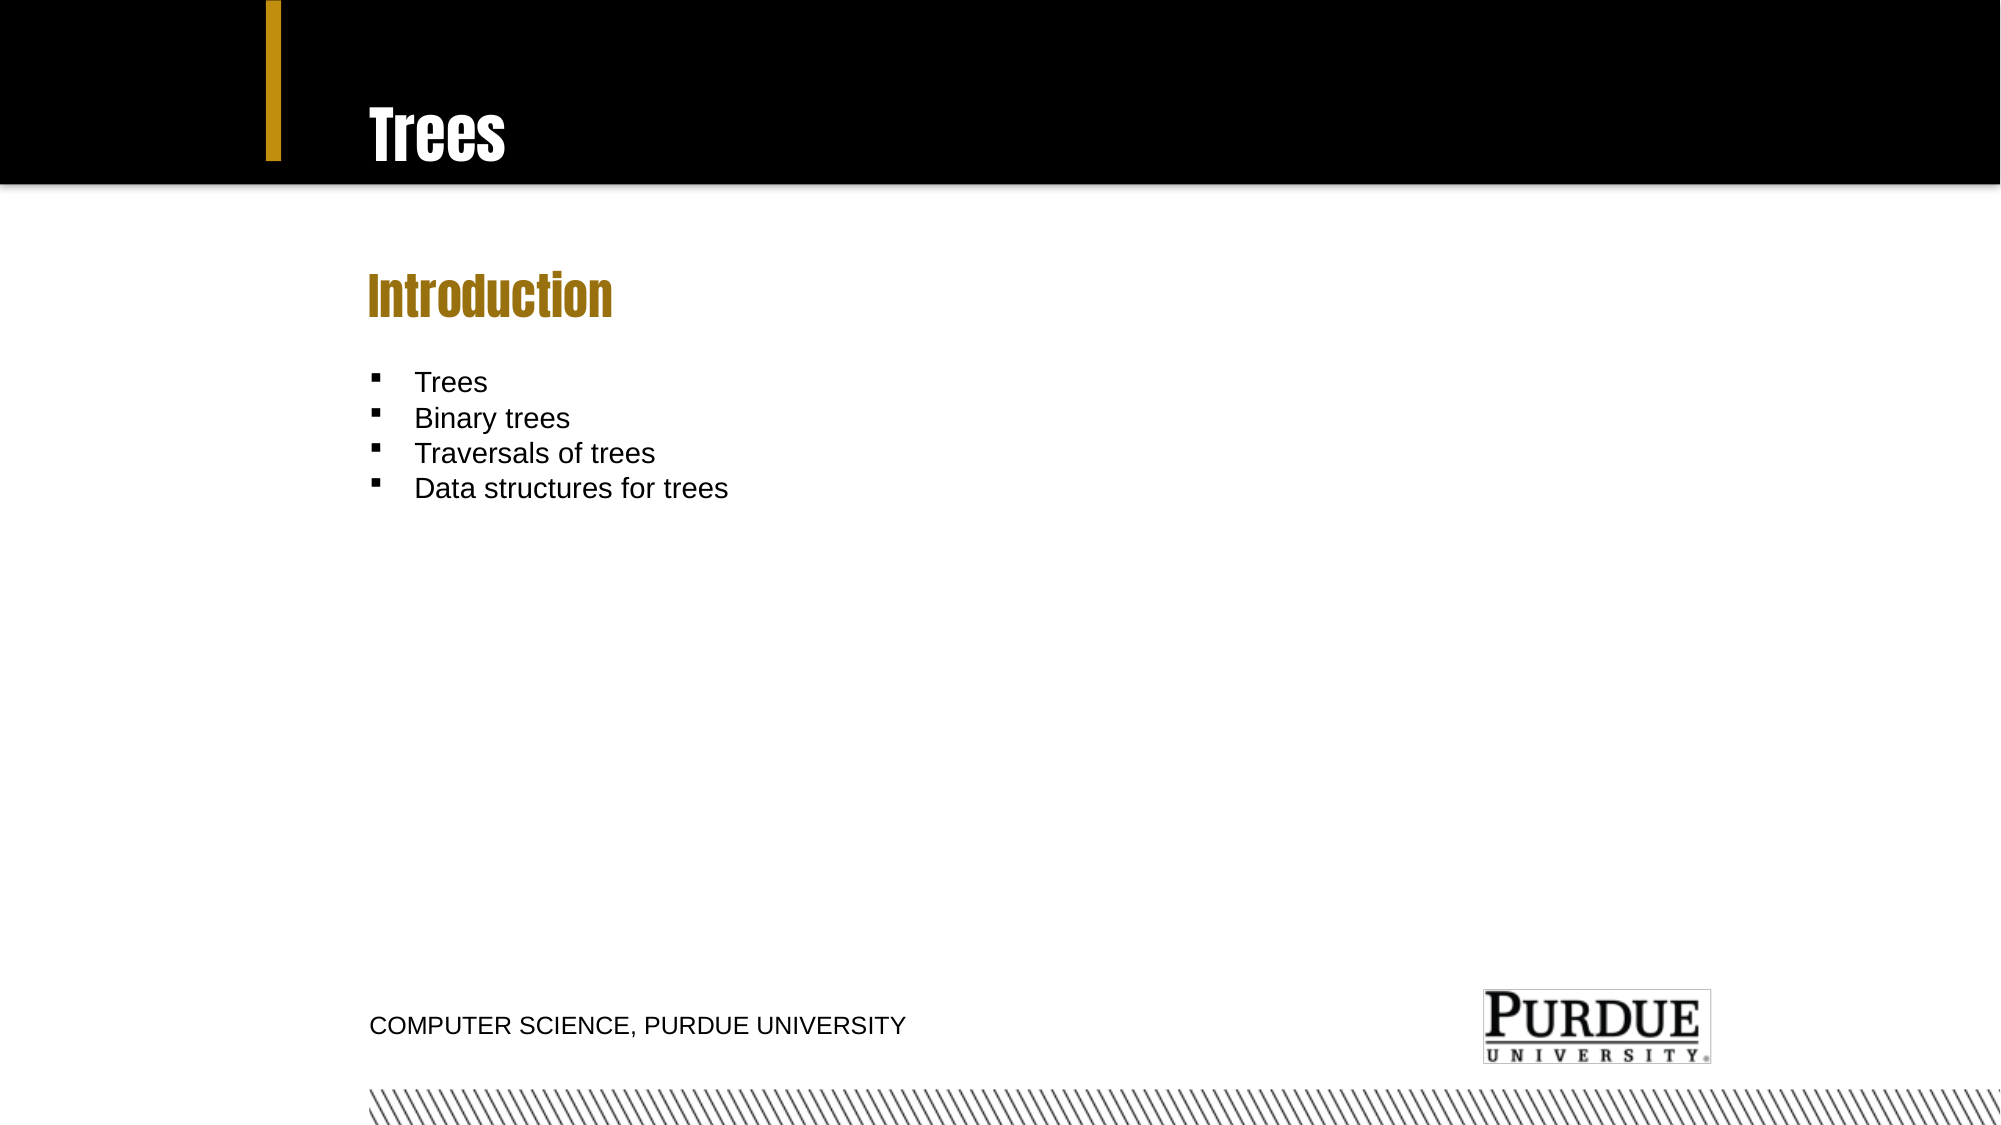

# Trees
Introduction
Trees
Binary trees
Traversals of trees
Data structures for trees
Computer Science, Purdue University